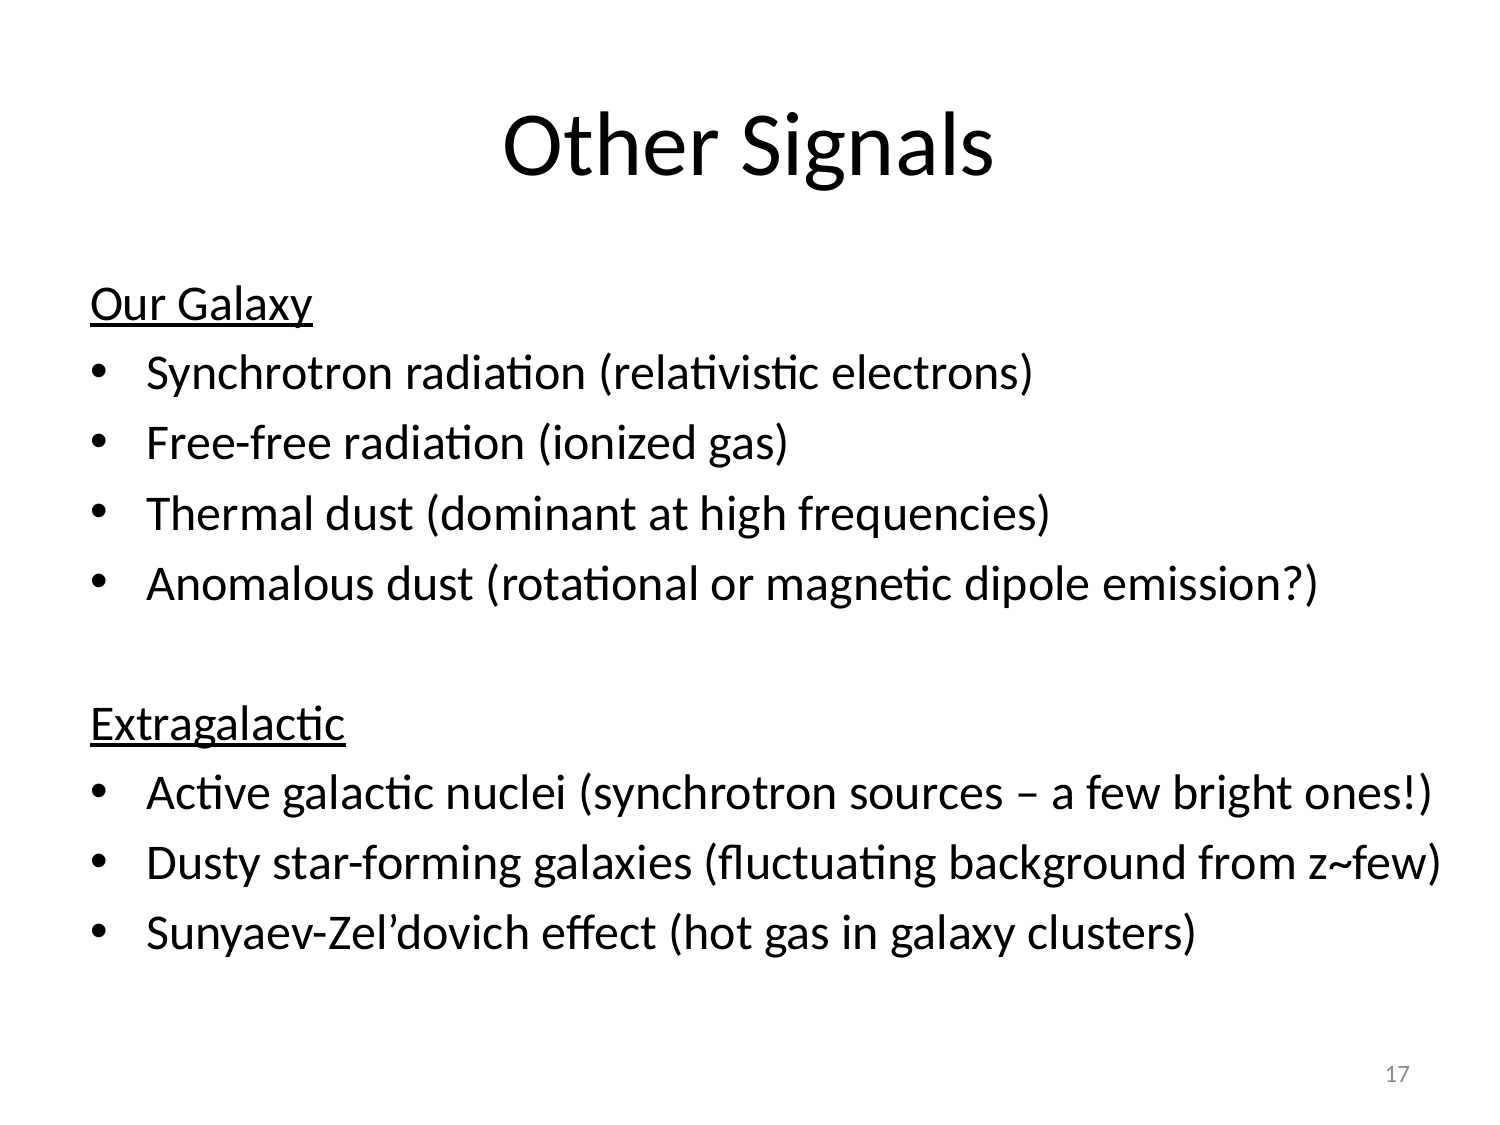

# Other Signals
Our Galaxy
Synchrotron radiation (relativistic electrons)
Free-free radiation (ionized gas)
Thermal dust (dominant at high frequencies)
Anomalous dust (rotational or magnetic dipole emission?)

Extragalactic
Active galactic nuclei (synchrotron sources – a few bright ones!)
Dusty star-forming galaxies (fluctuating background from z~few)
Sunyaev-Zel’dovich effect (hot gas in galaxy clusters)
17